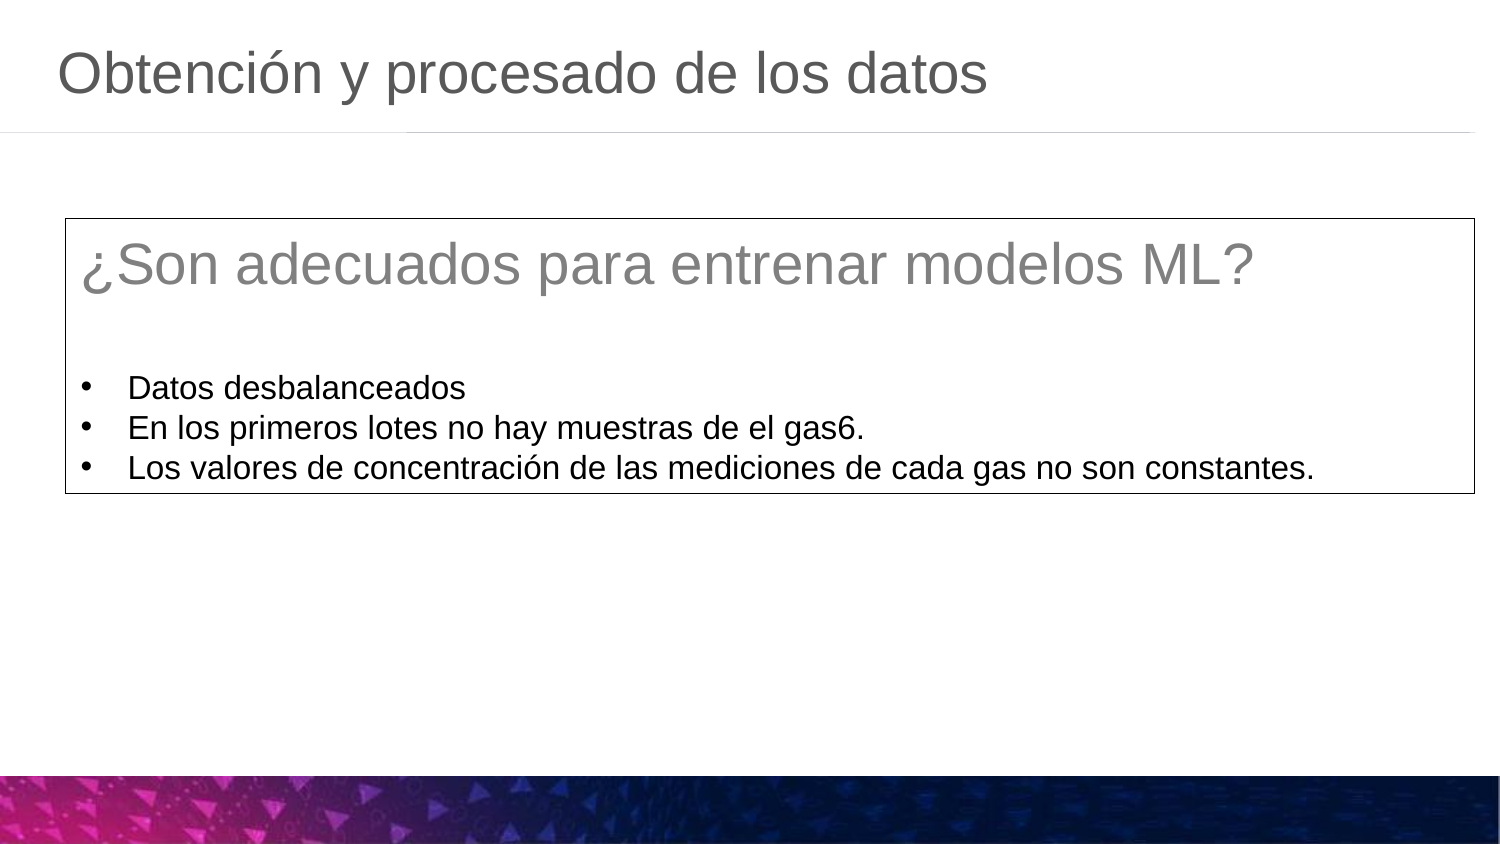

# Obtención y procesado de los datos
¿Son adecuados para entrenar modelos ML?

Datos desbalanceados
En los primeros lotes no hay muestras de el gas6.
Los valores de concentración de las mediciones de cada gas no son constantes.